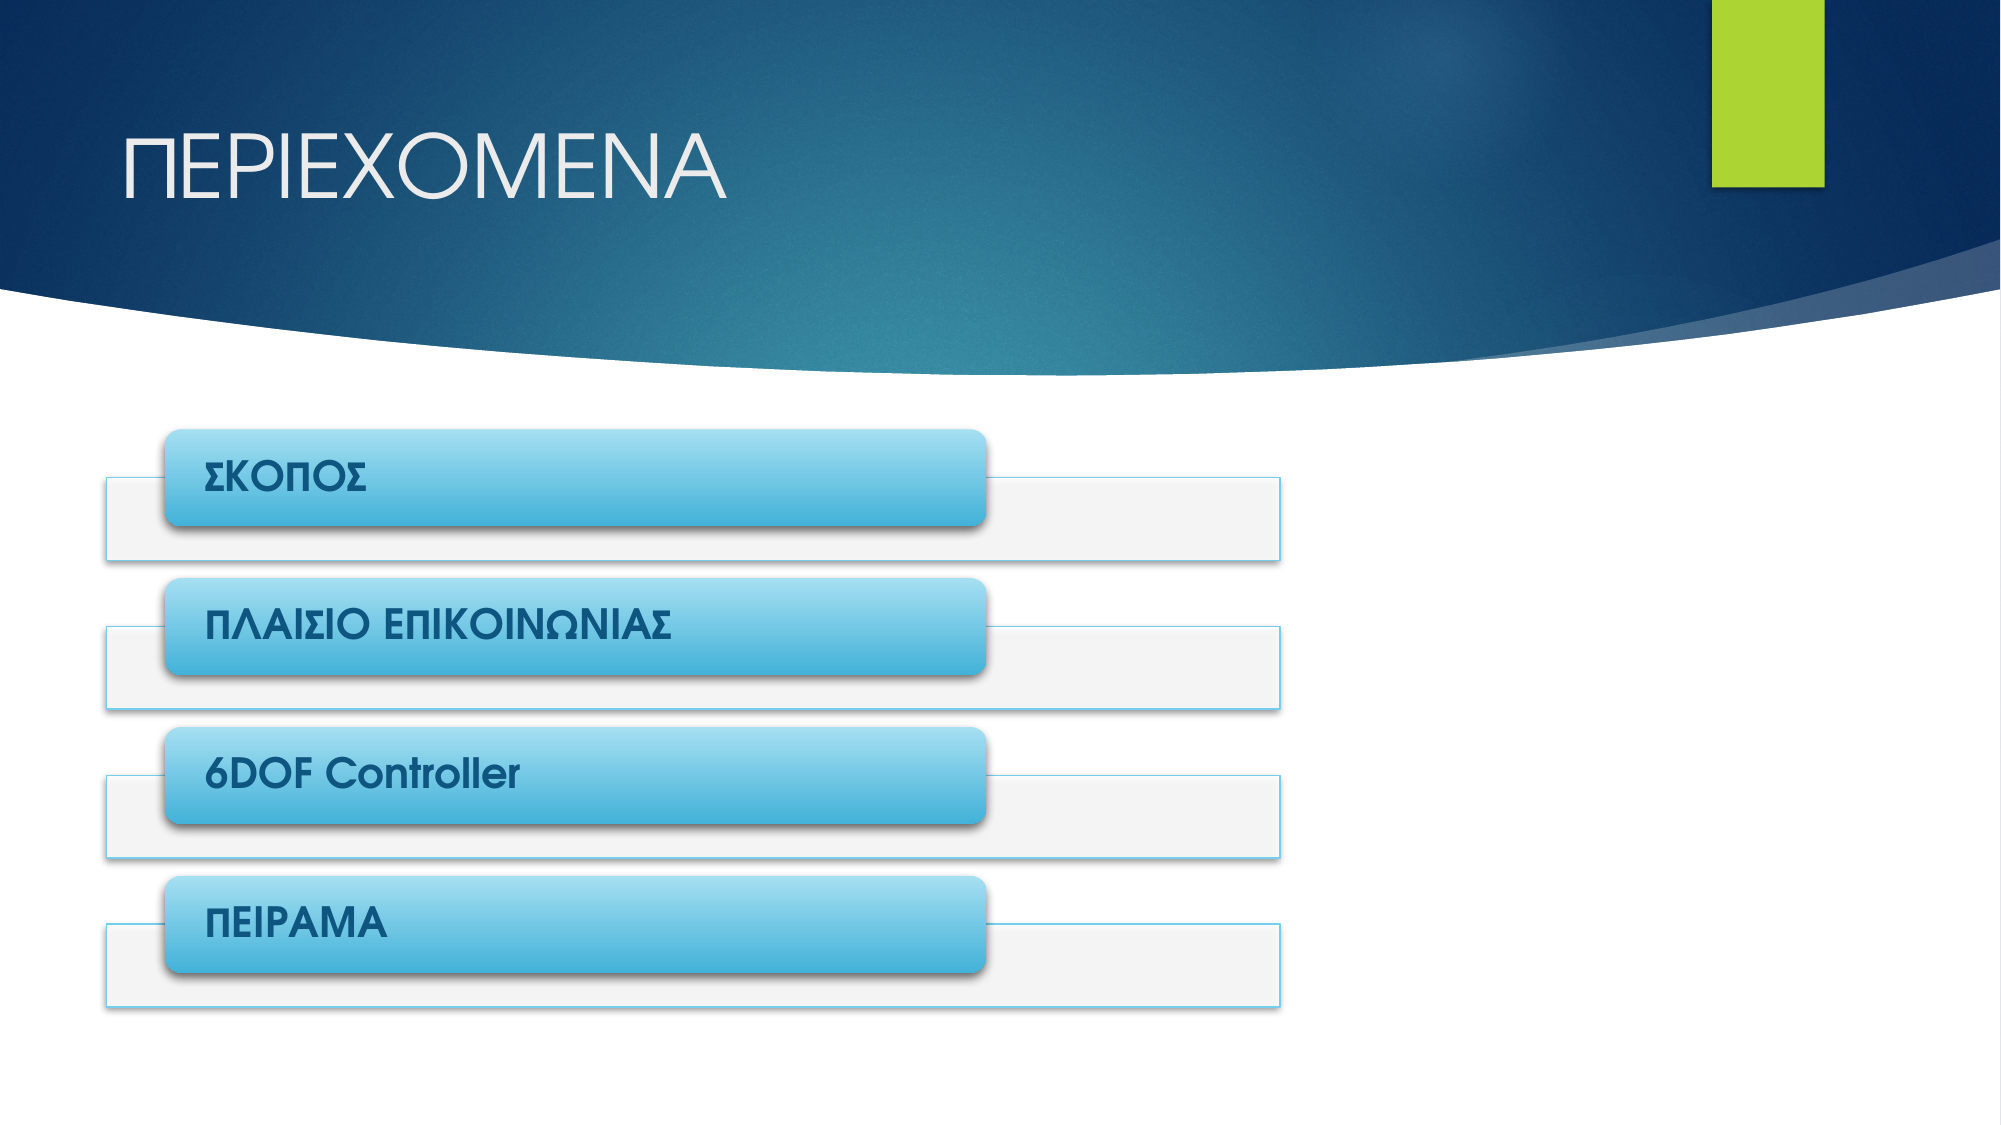

# ΠΕΡΙΕΧΟΜΕΝΑ

ΣΚΟΠΟΣ
ΠΛΑΙΣΙΟ ΕΠΙΚΟΙΝΩΝΙΑΣ
6DOF Controller
ΠΕΙΡΑΜΑ